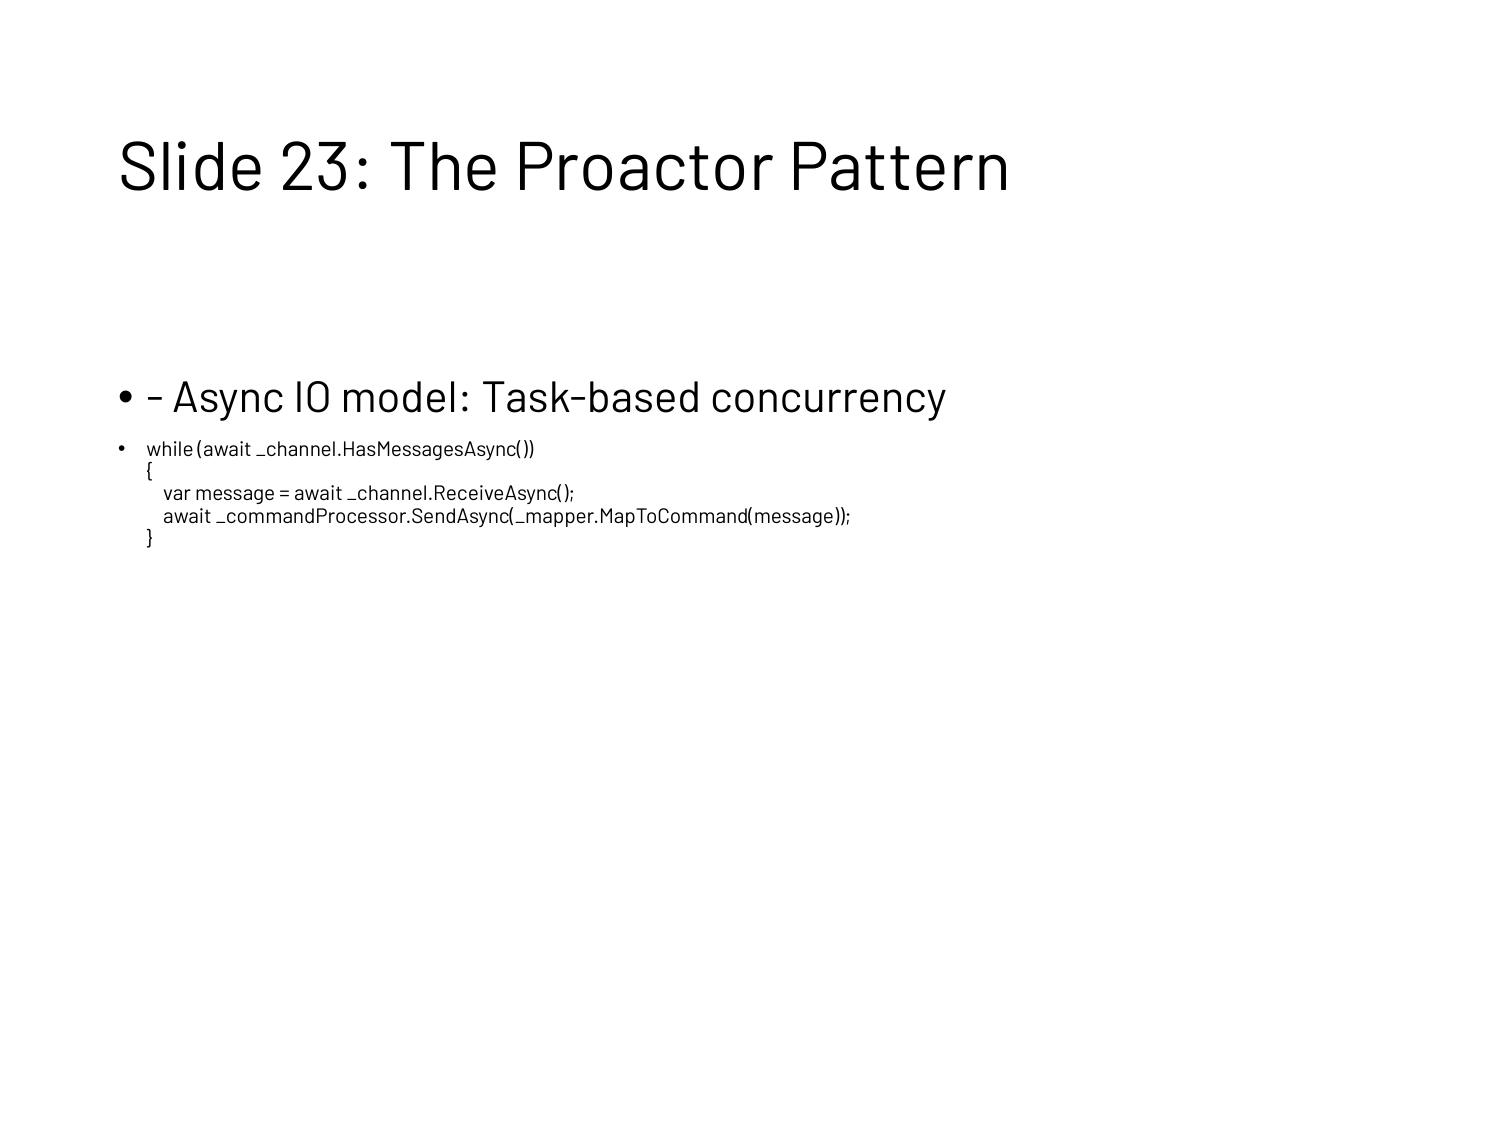

# Slide 23: The Proactor Pattern

- Async IO model: Task-based concurrency
while (await _channel.HasMessagesAsync())
{
    var message = await _channel.ReceiveAsync();
    await _commandProcessor.SendAsync(_mapper.MapToCommand(message));
}